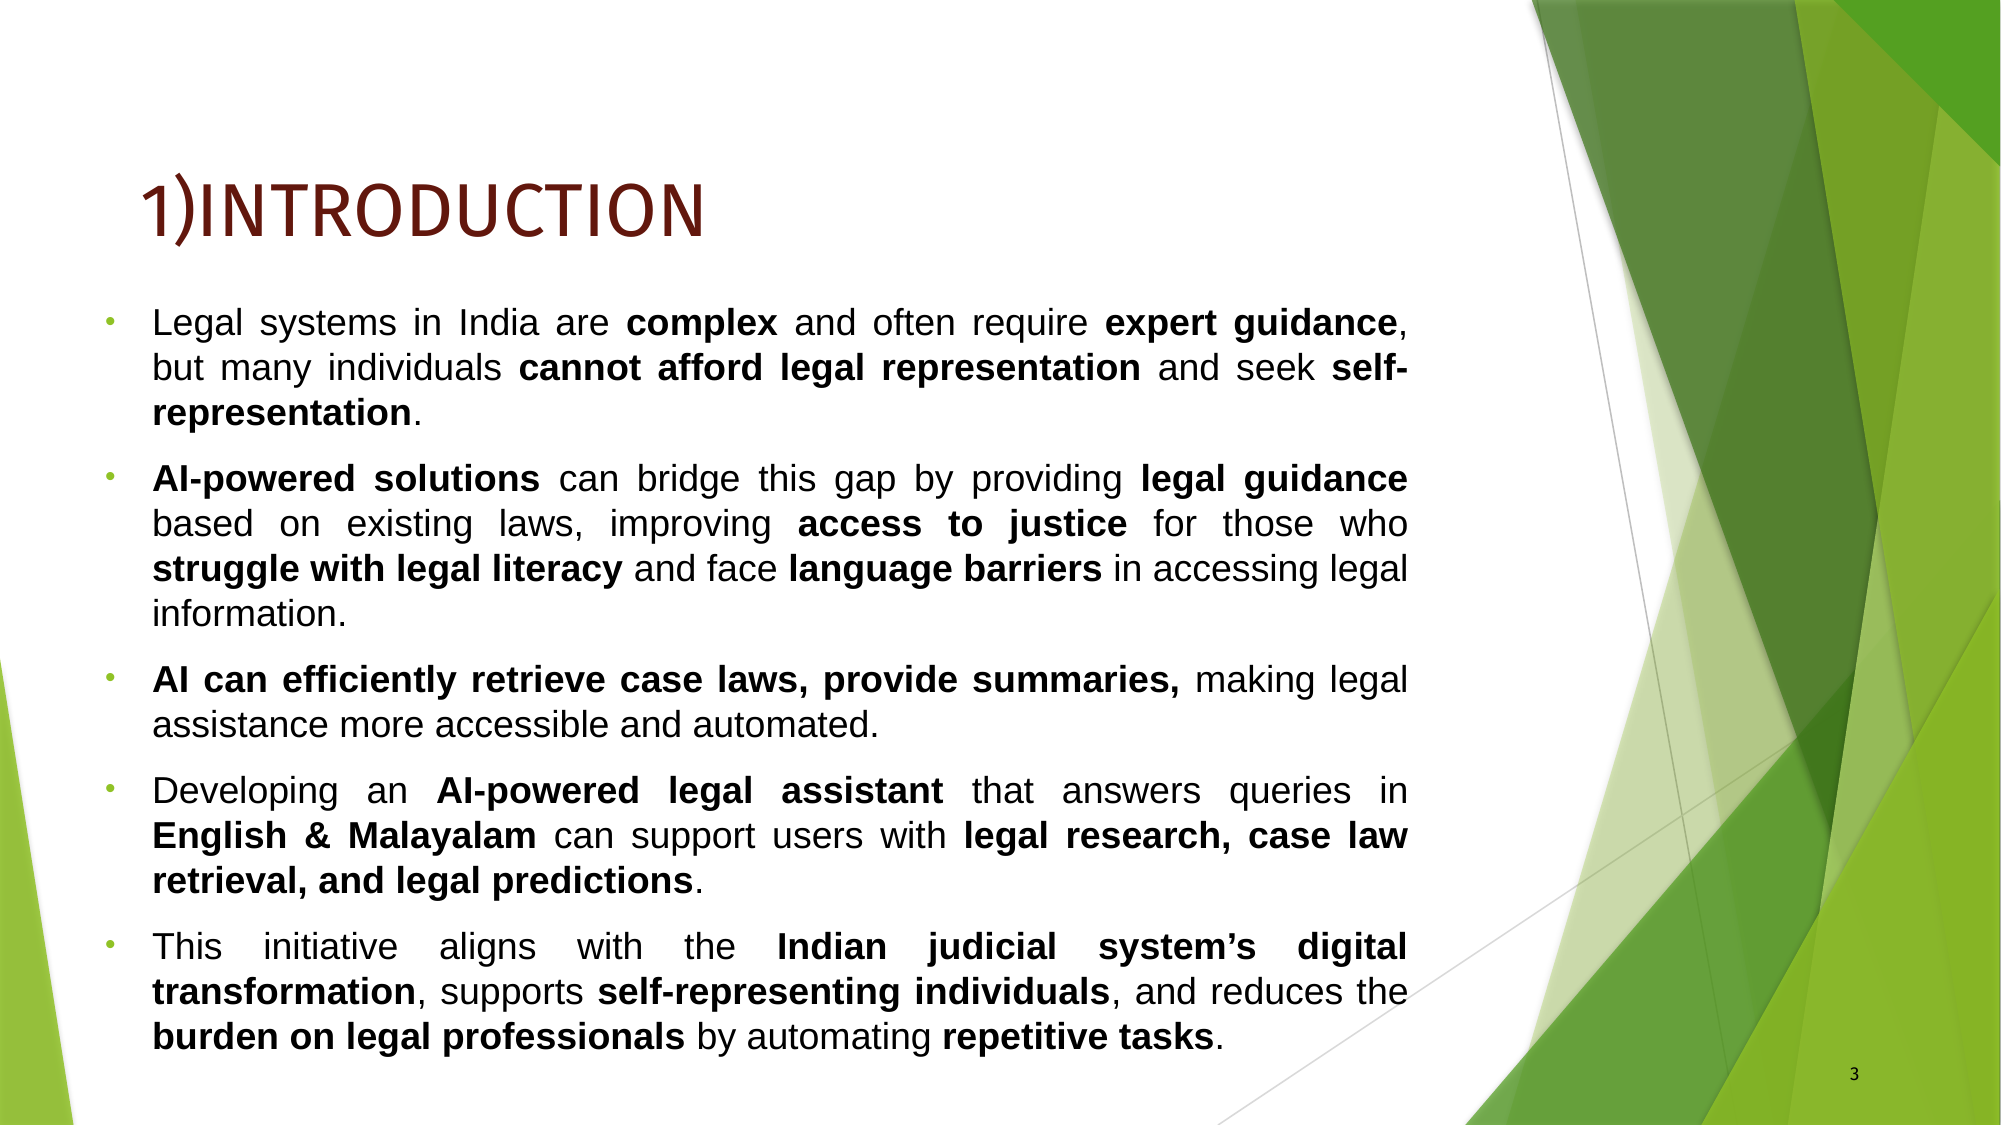

1)INTRODUCTION
Legal systems in India are complex and often require expert guidance, but many individuals cannot afford legal representation and seek self-representation.
AI-powered solutions can bridge this gap by providing legal guidance based on existing laws, improving access to justice for those who struggle with legal literacy and face language barriers in accessing legal information.
AI can efficiently retrieve case laws, provide summaries, making legal assistance more accessible and automated.
Developing an AI-powered legal assistant that answers queries in English & Malayalam can support users with legal research, case law retrieval, and legal predictions.
This initiative aligns with the Indian judicial system’s digital transformation, supports self-representing individuals, and reduces the burden on legal professionals by automating repetitive tasks.
3